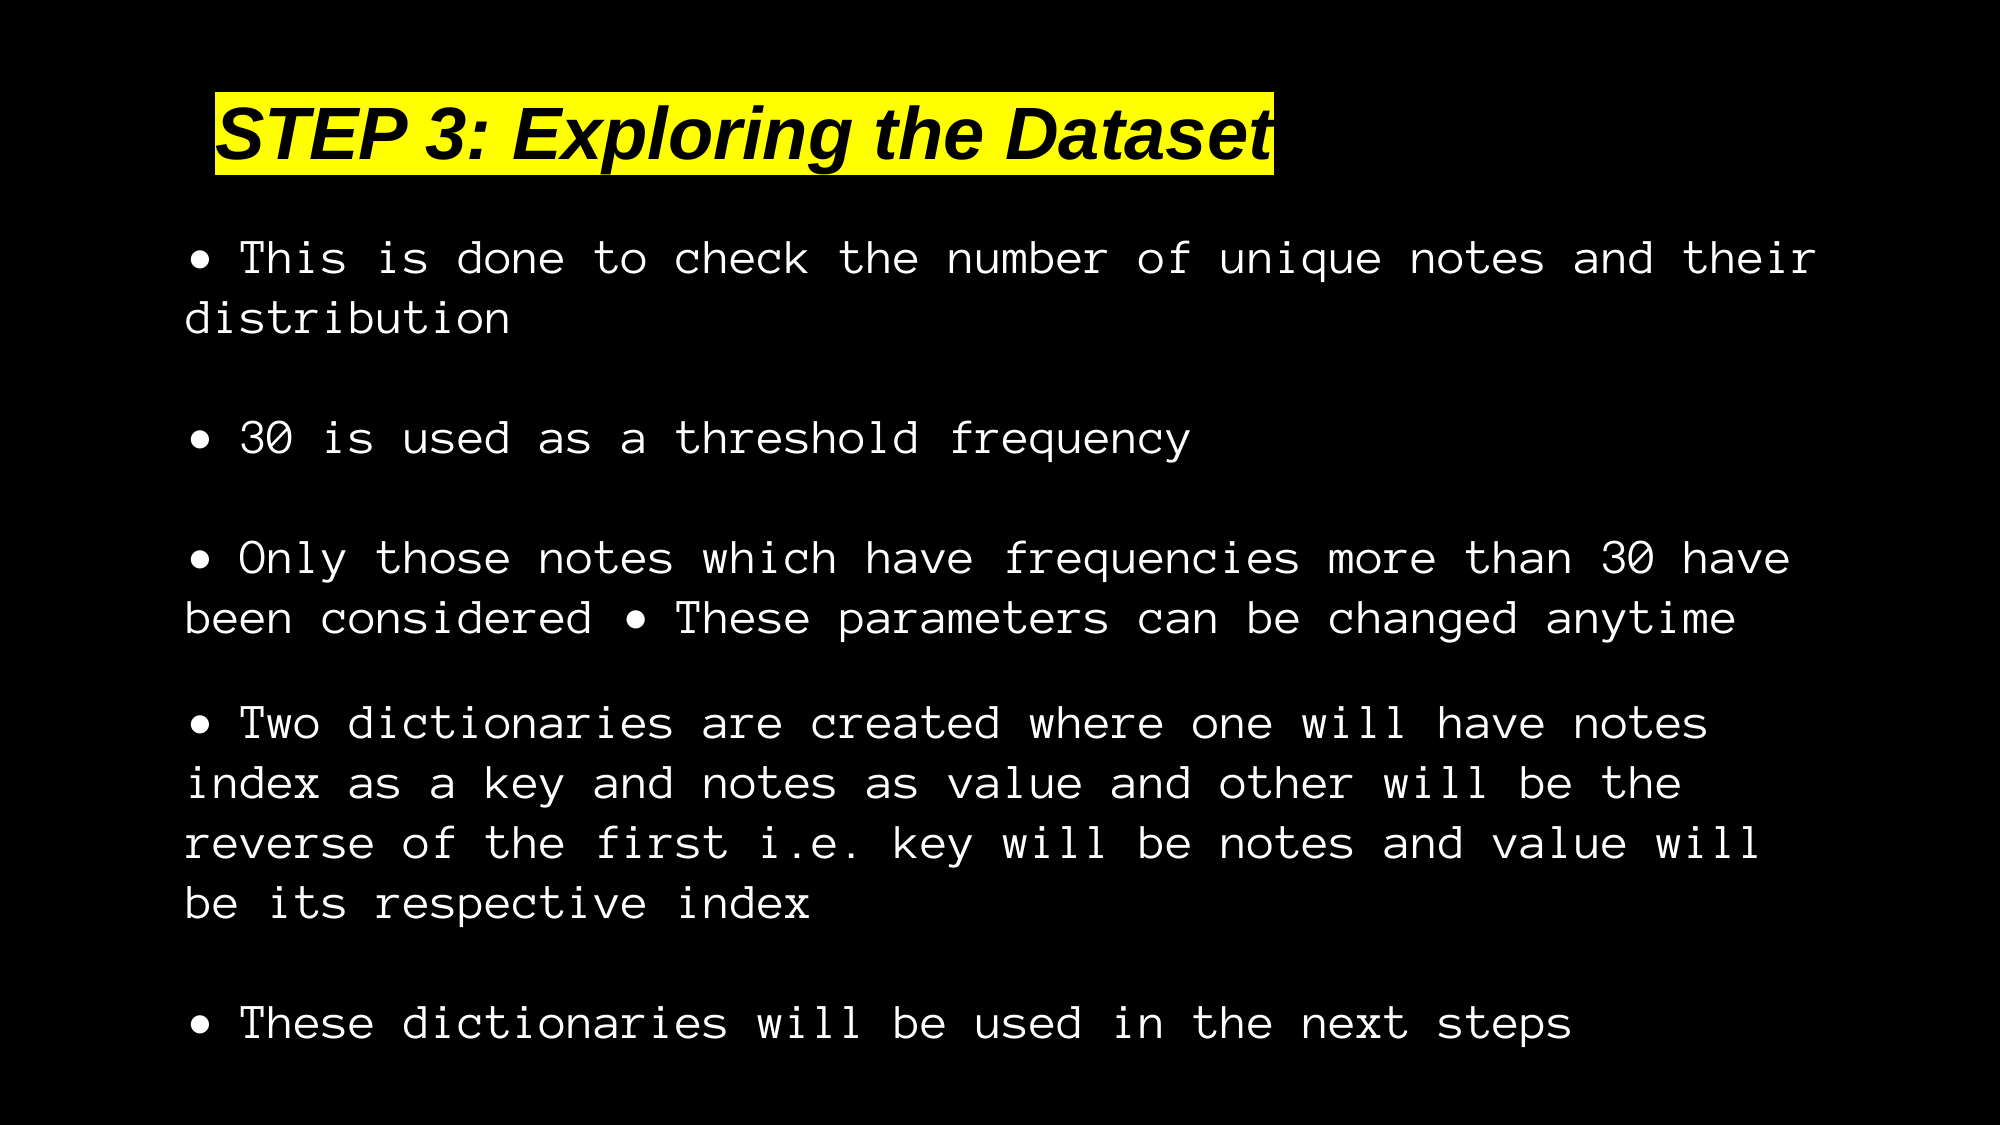

# STEP 3: Exploring the Dataset
• This is done to check the number of unique notes and their distribution

• 30 is used as a threshold frequency

• Only those notes which have frequencies more than 30 have been considered • These parameters can be changed anytime

• Two dictionaries are created where one will have notes index as a key and notes as value and other will be the reverse of the first i.e. key will be notes and value will be its respective index

• These dictionaries will be used in the next steps